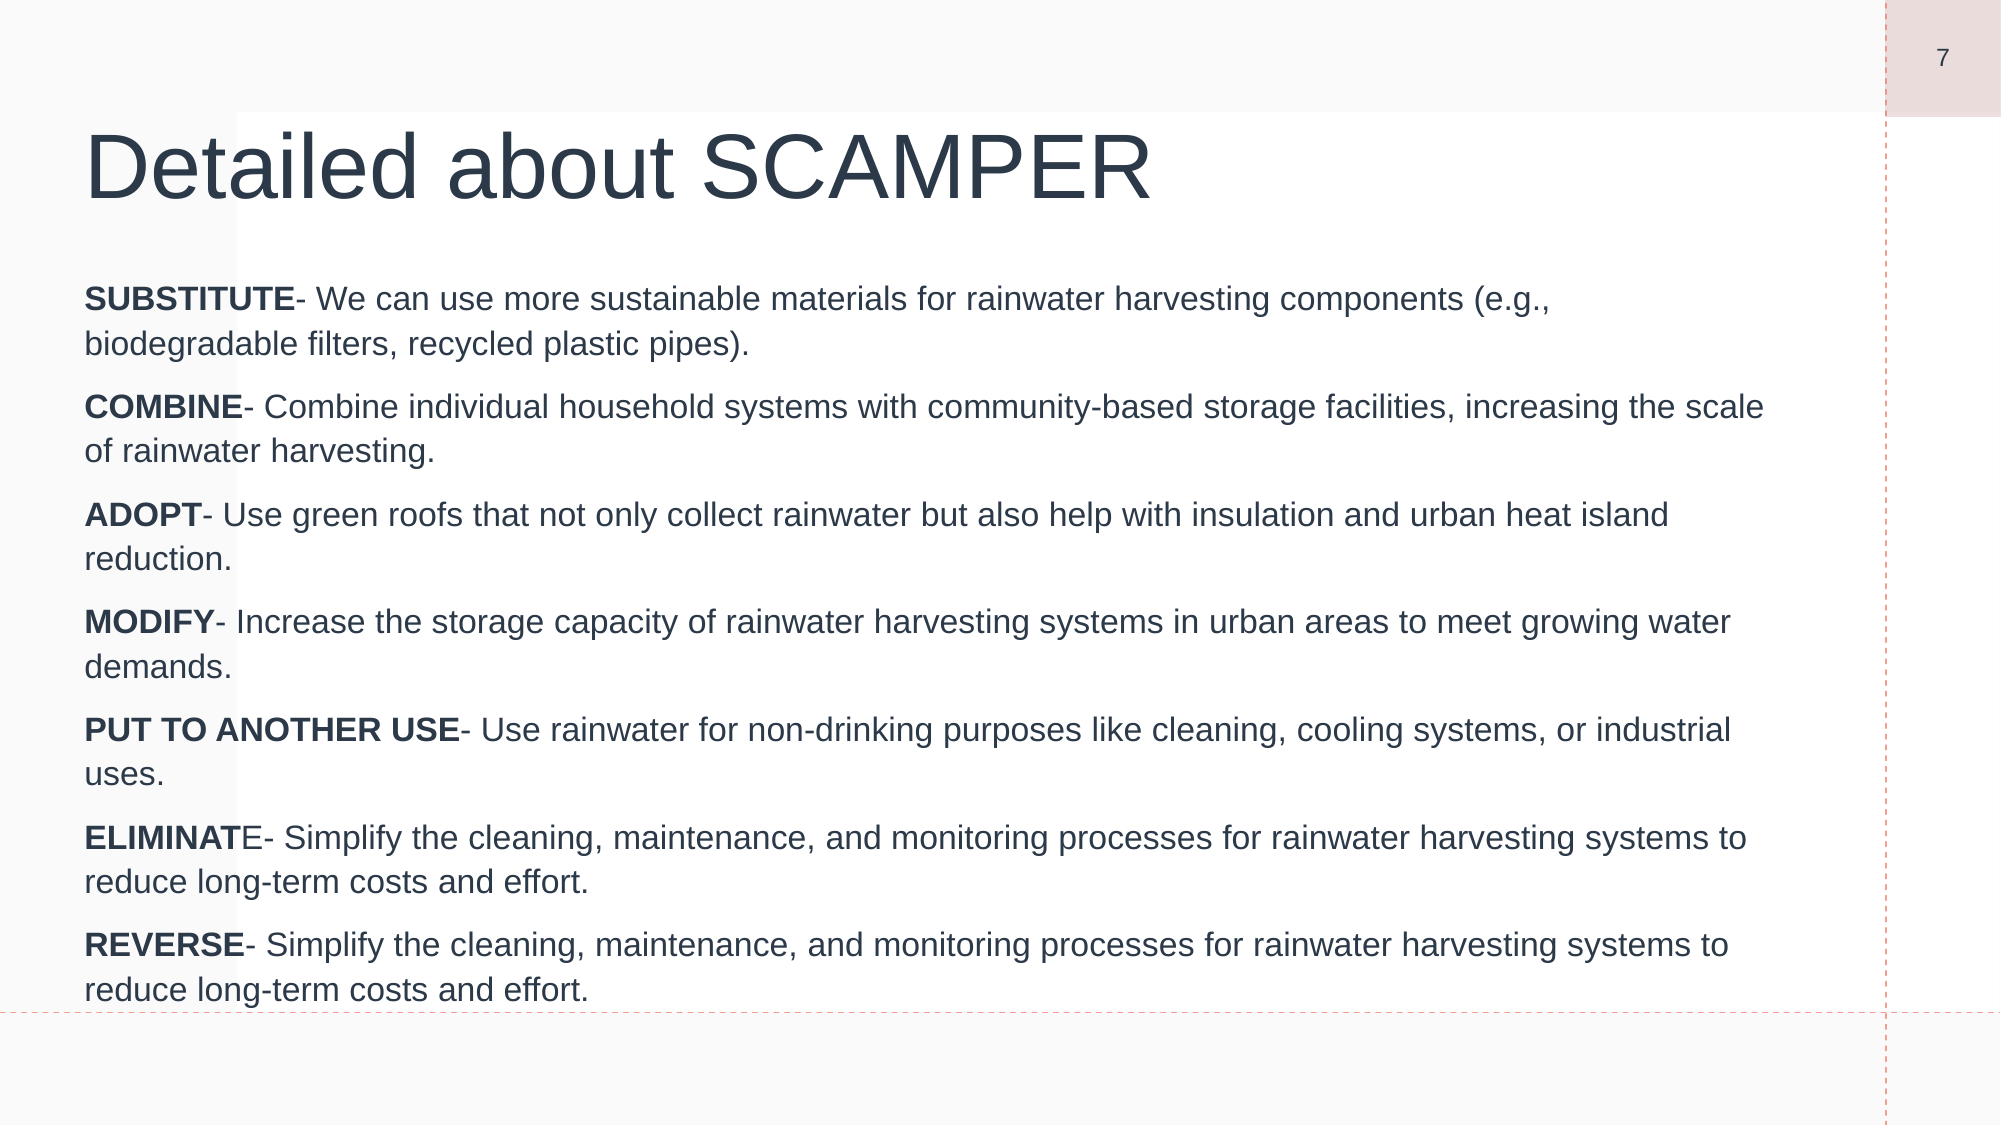

7
# Detailed about SCAMPER
SUBSTITUTE- We can use more sustainable materials for rainwater harvesting components (e.g., biodegradable filters, recycled plastic pipes).
COMBINE- Combine individual household systems with community-based storage facilities, increasing the scale of rainwater harvesting.
ADOPT- Use green roofs that not only collect rainwater but also help with insulation and urban heat island reduction.
MODIFY- Increase the storage capacity of rainwater harvesting systems in urban areas to meet growing water demands.
PUT TO ANOTHER USE- Use rainwater for non-drinking purposes like cleaning, cooling systems, or industrial uses.
ELIMINATE- Simplify the cleaning, maintenance, and monitoring processes for rainwater harvesting systems to reduce long-term costs and effort.
REVERSE- Simplify the cleaning, maintenance, and monitoring processes for rainwater harvesting systems to reduce long-term costs and effort.